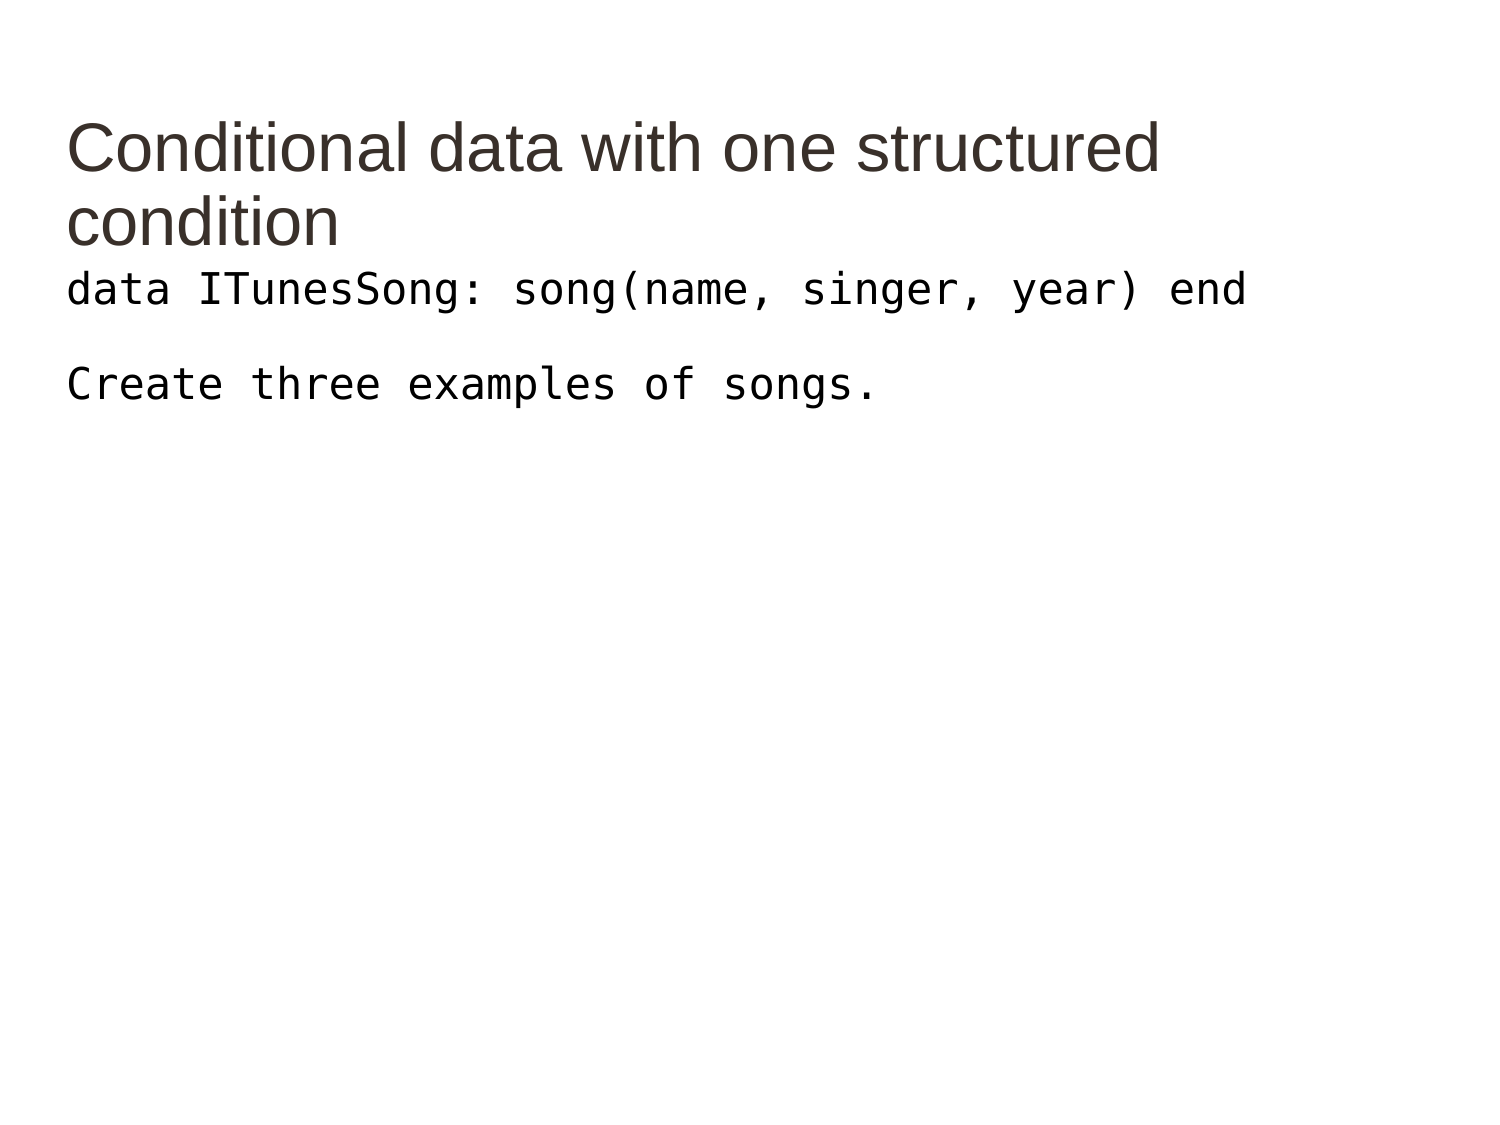

# Conditional data with one structured condition
data ITunesSong: song(name, singer, year) end

Create three examples of songs.